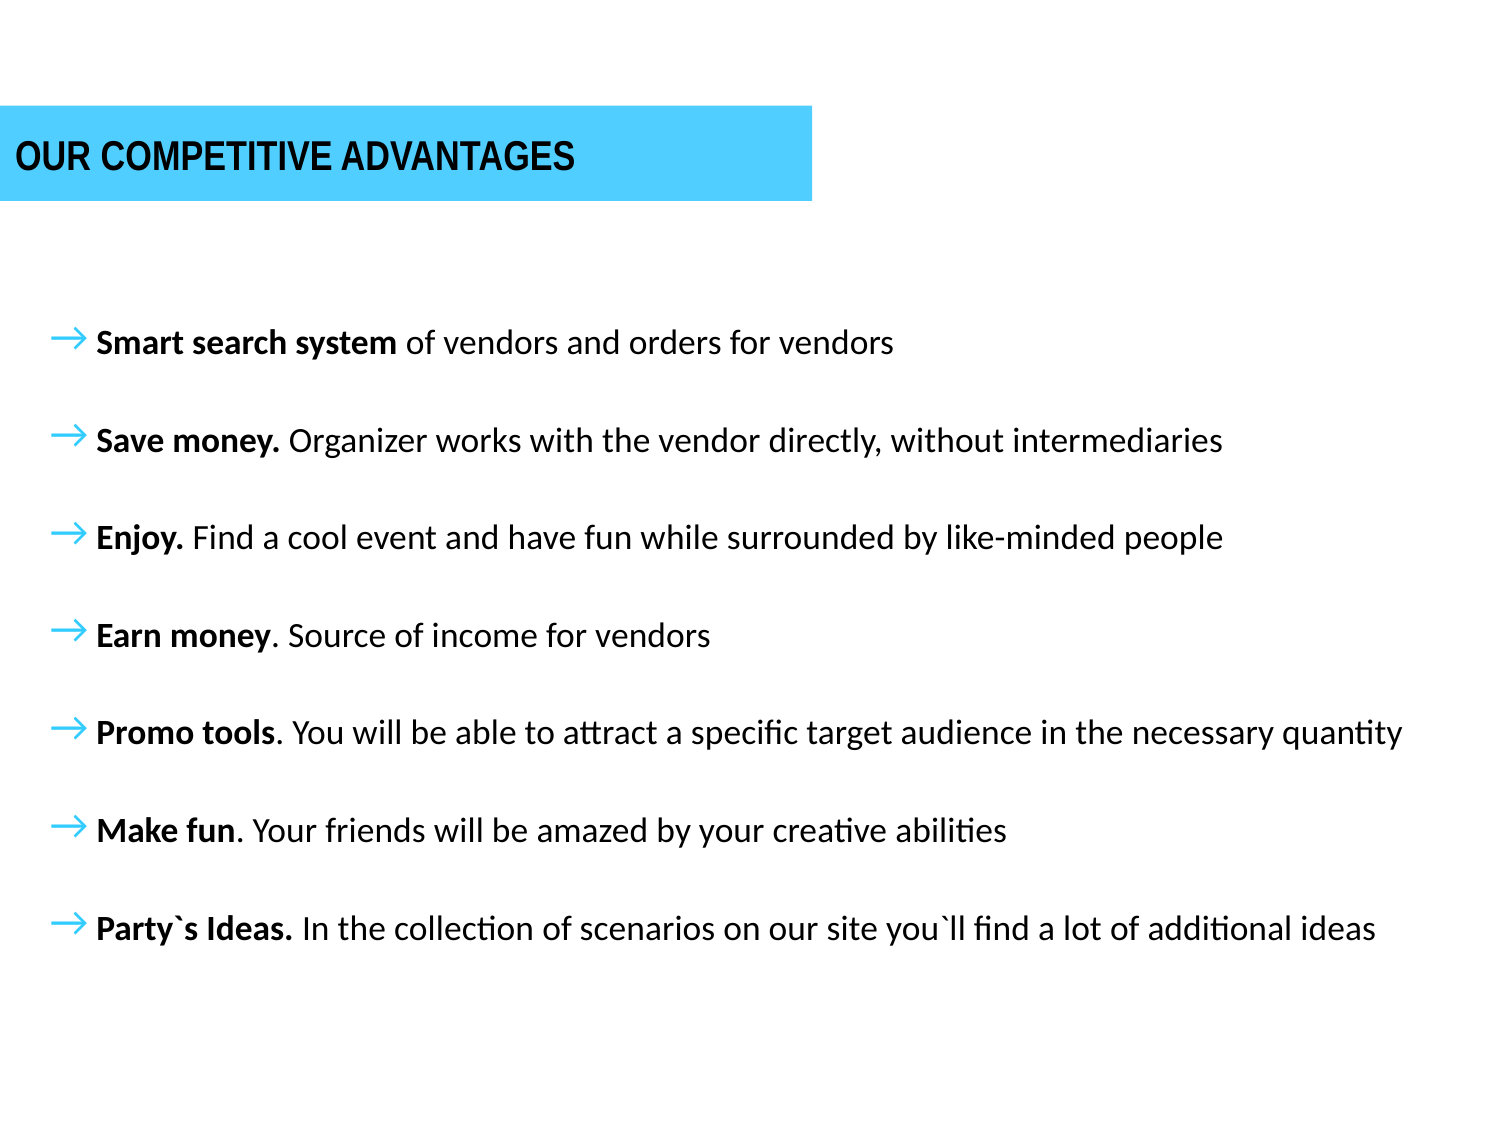

# OUR COMPETITIVE ADVANTAGES

 Smart search system of vendors and orders for vendors
 Save money. Organizer works with the vendor directly, without intermediaries
 Enjoy. Find a cool event and have fun while surrounded by like-minded people
 Earn money. Source of income for vendors
 Promo tools. You will be able to attract a specific target audience in the necessary quantity
 Make fun. Your friends will be amazed by your creative abilities
 Party`s Ideas. In the collection of scenarios on our site you`ll find a lot of additional ideas